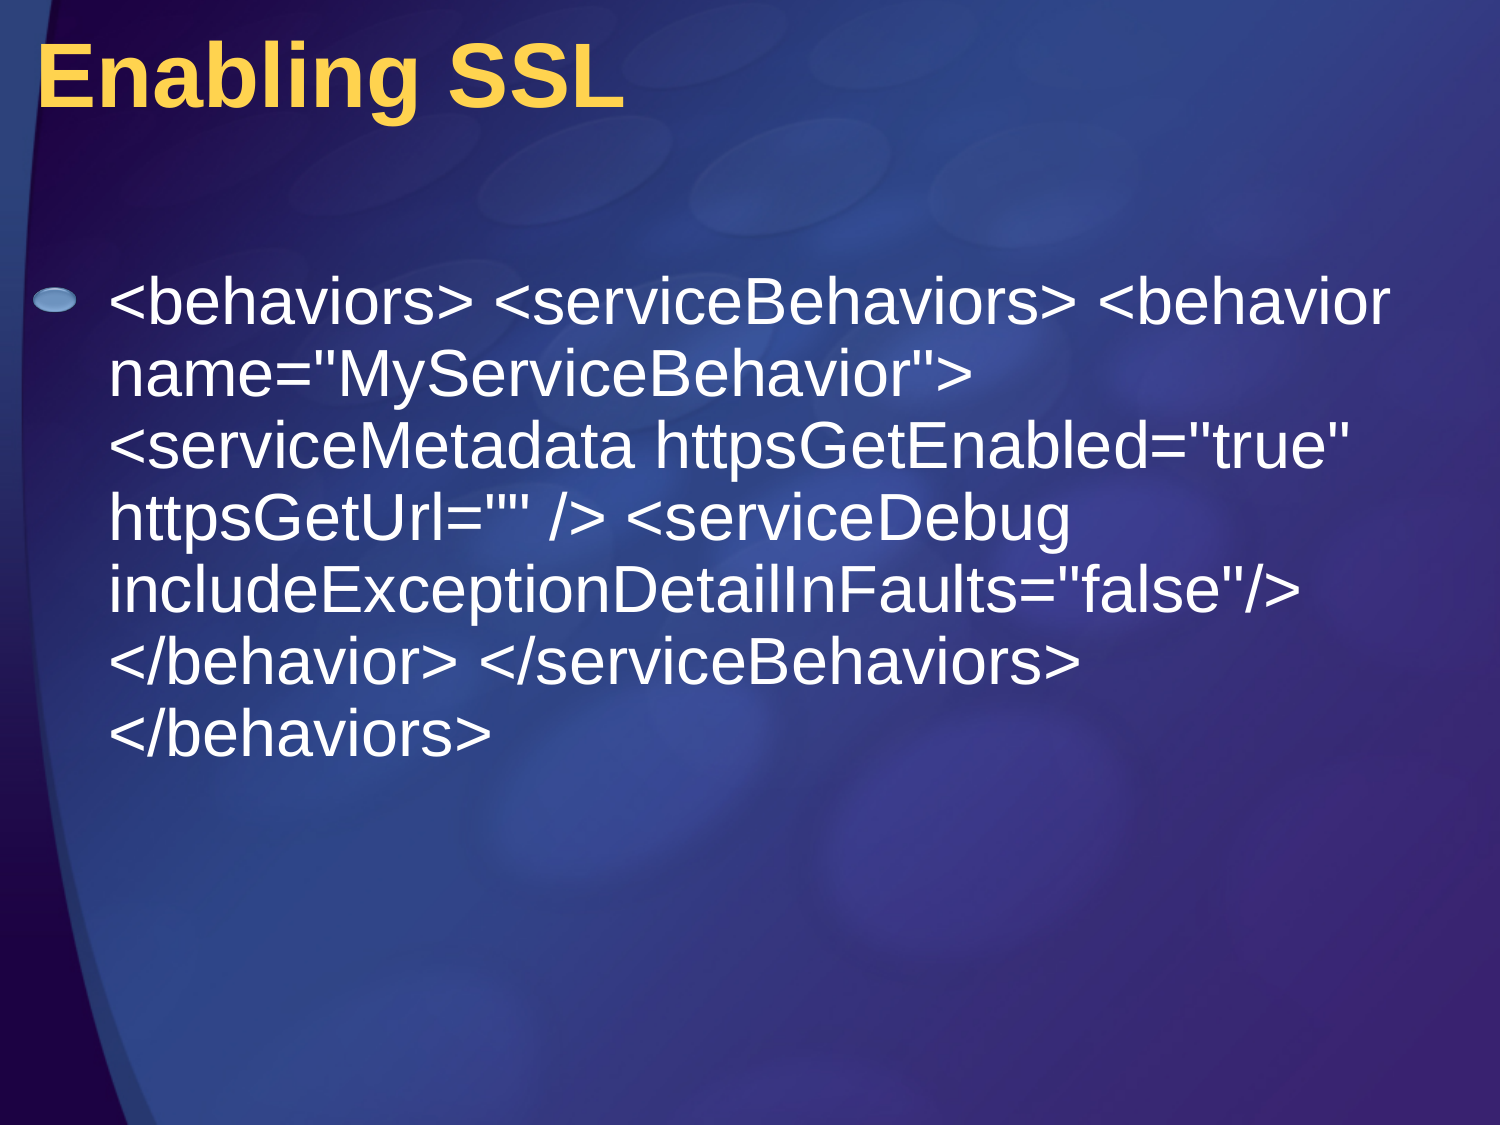

# Enabling SSL
<behaviors> <serviceBehaviors> <behavior name="MyServiceBehavior"> <serviceMetadata httpsGetEnabled="true" httpsGetUrl="" /> <serviceDebug includeExceptionDetailInFaults="false"/> </behavior> </serviceBehaviors> </behaviors>